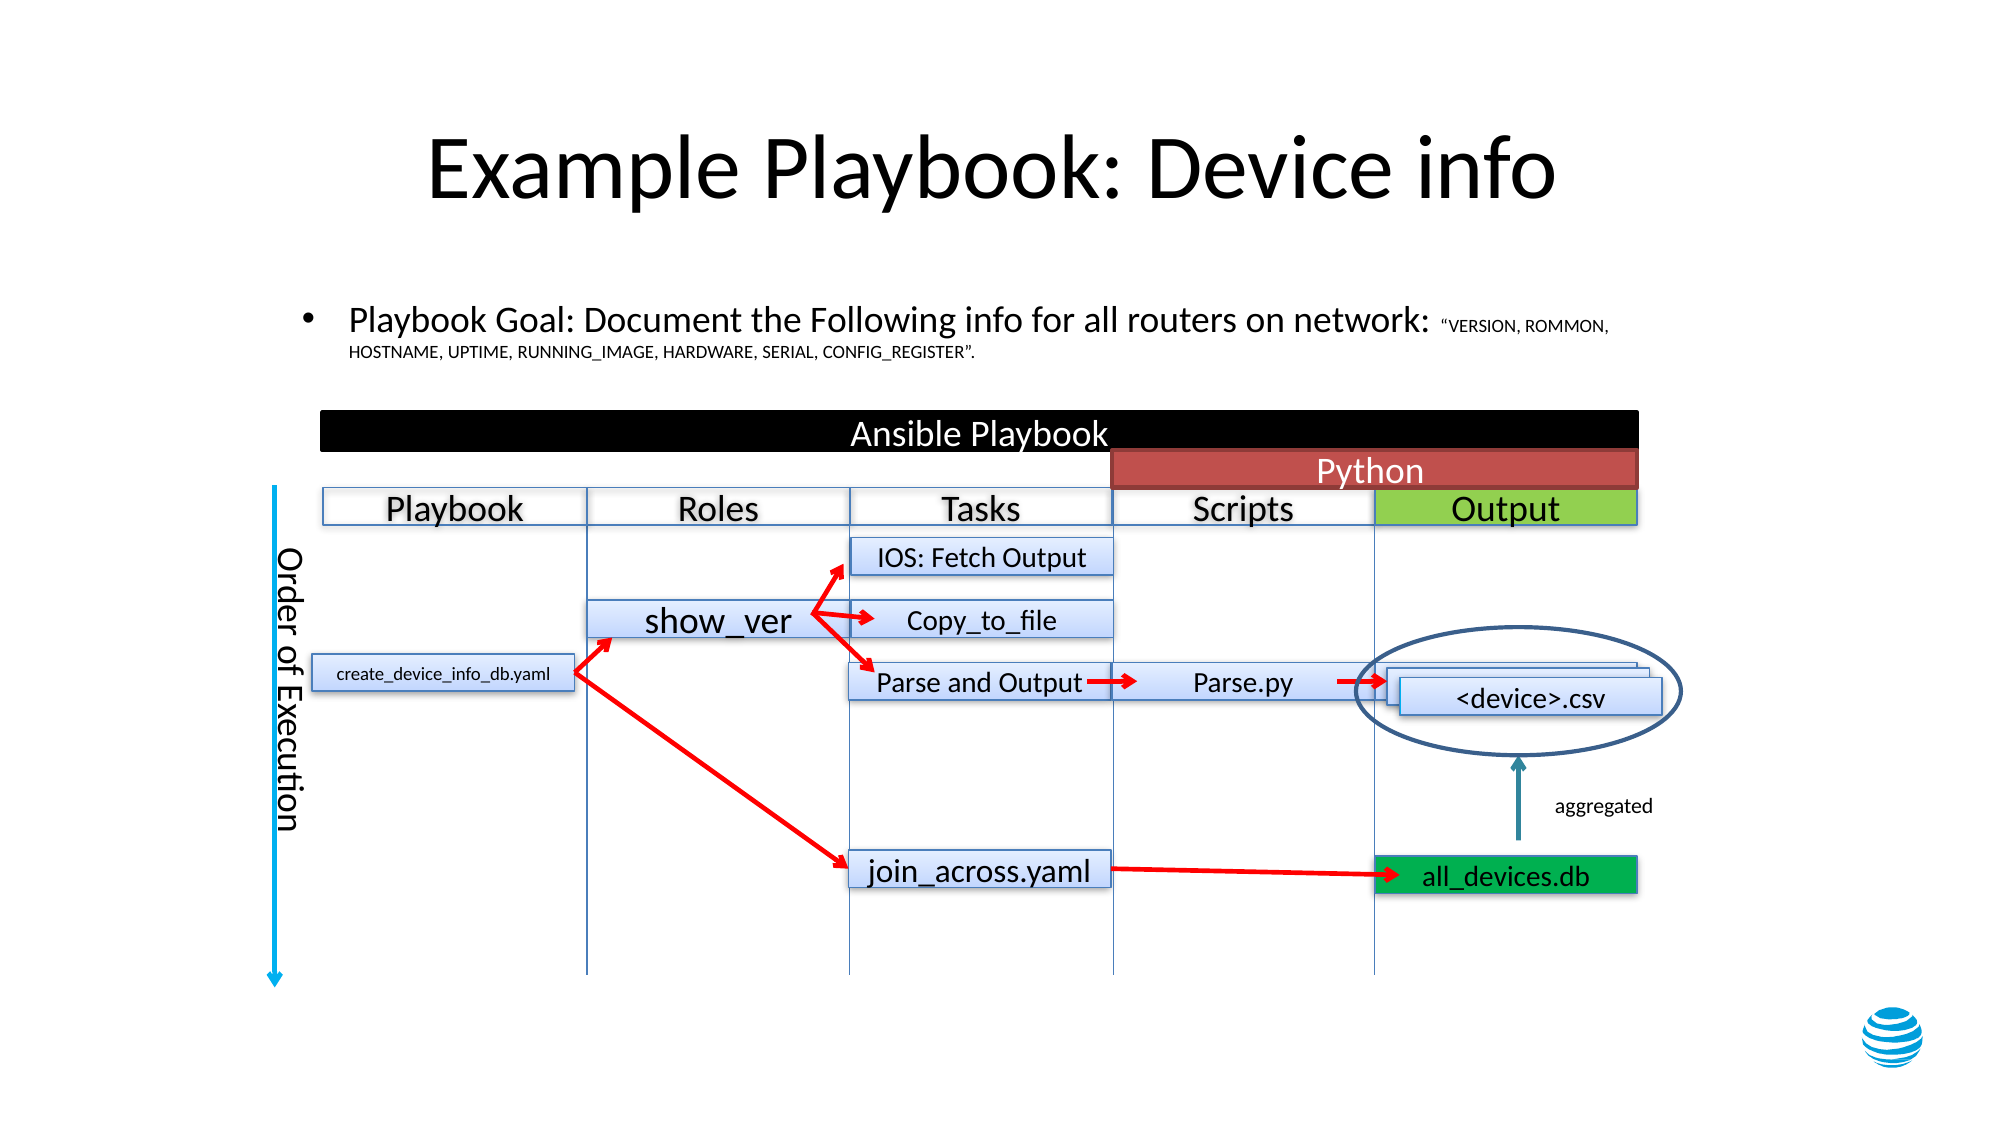

Example Playbook: Device info
Playbook Goal: Document the Following info for all routers on network: “VERSION, ROMMON, HOSTNAME, UPTIME, RUNNING_IMAGE, HARDWARE, SERIAL, CONFIG_REGISTER”.
Ansible Playbook
Python
Playbook
Roles
Tasks
Scripts
Output
IOS: Fetch Output
show_ver
Copy_to_file

create_device_info_db.yaml
Order of Execution
Parse and Output
Parse.py
<device>.csv
<device>.csv
<device>.csv
aggregated
join_across.yaml
all_devices.db